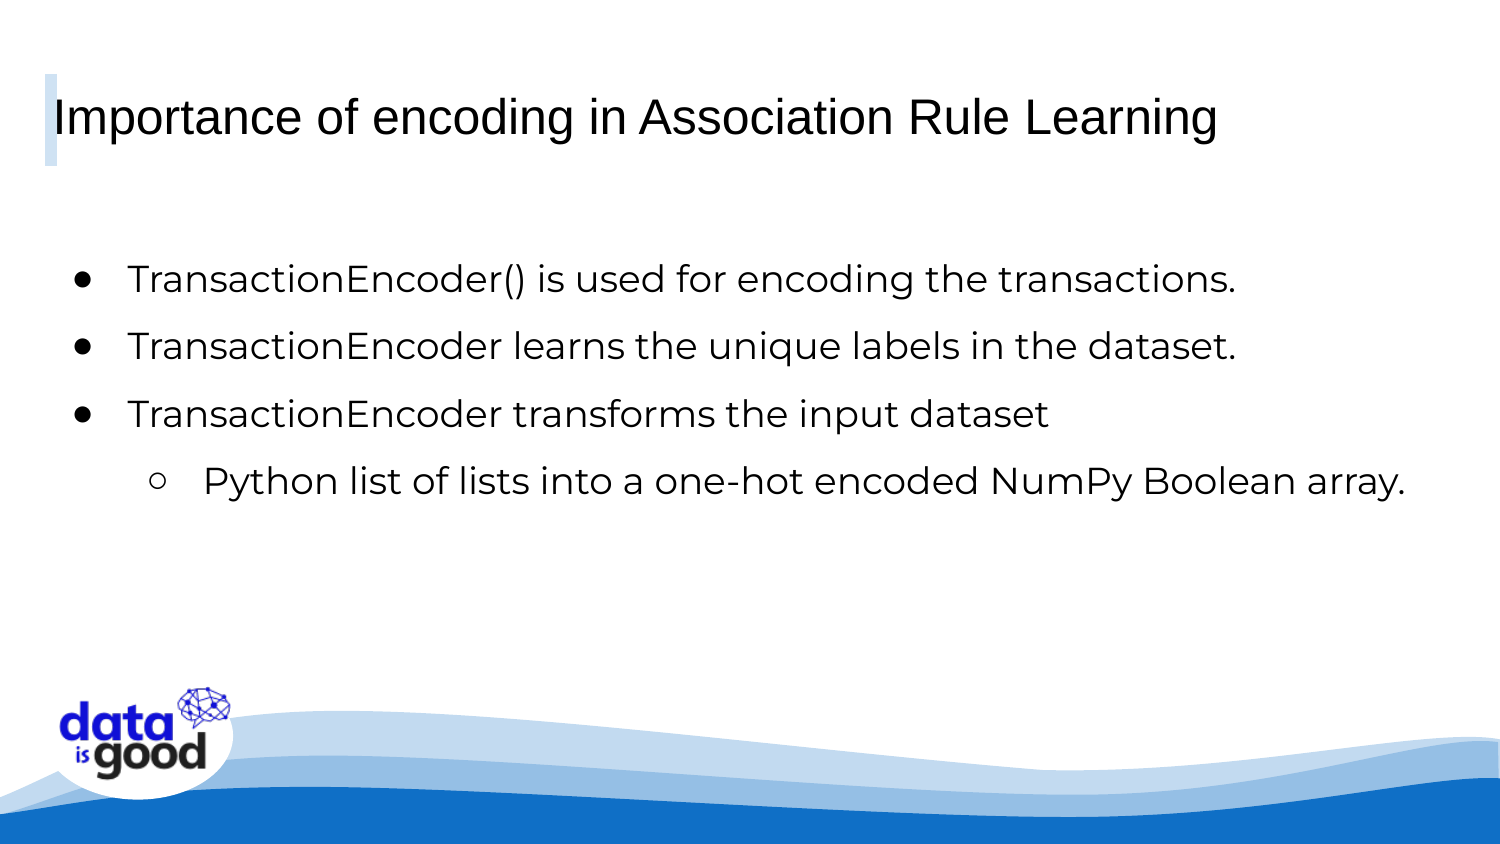

# Importance of encoding in Association Rule Learning
TransactionEncoder() is used for encoding the transactions.
TransactionEncoder learns the unique labels in the dataset.
TransactionEncoder transforms the input dataset
Python list of lists into a one-hot encoded NumPy Boolean array.